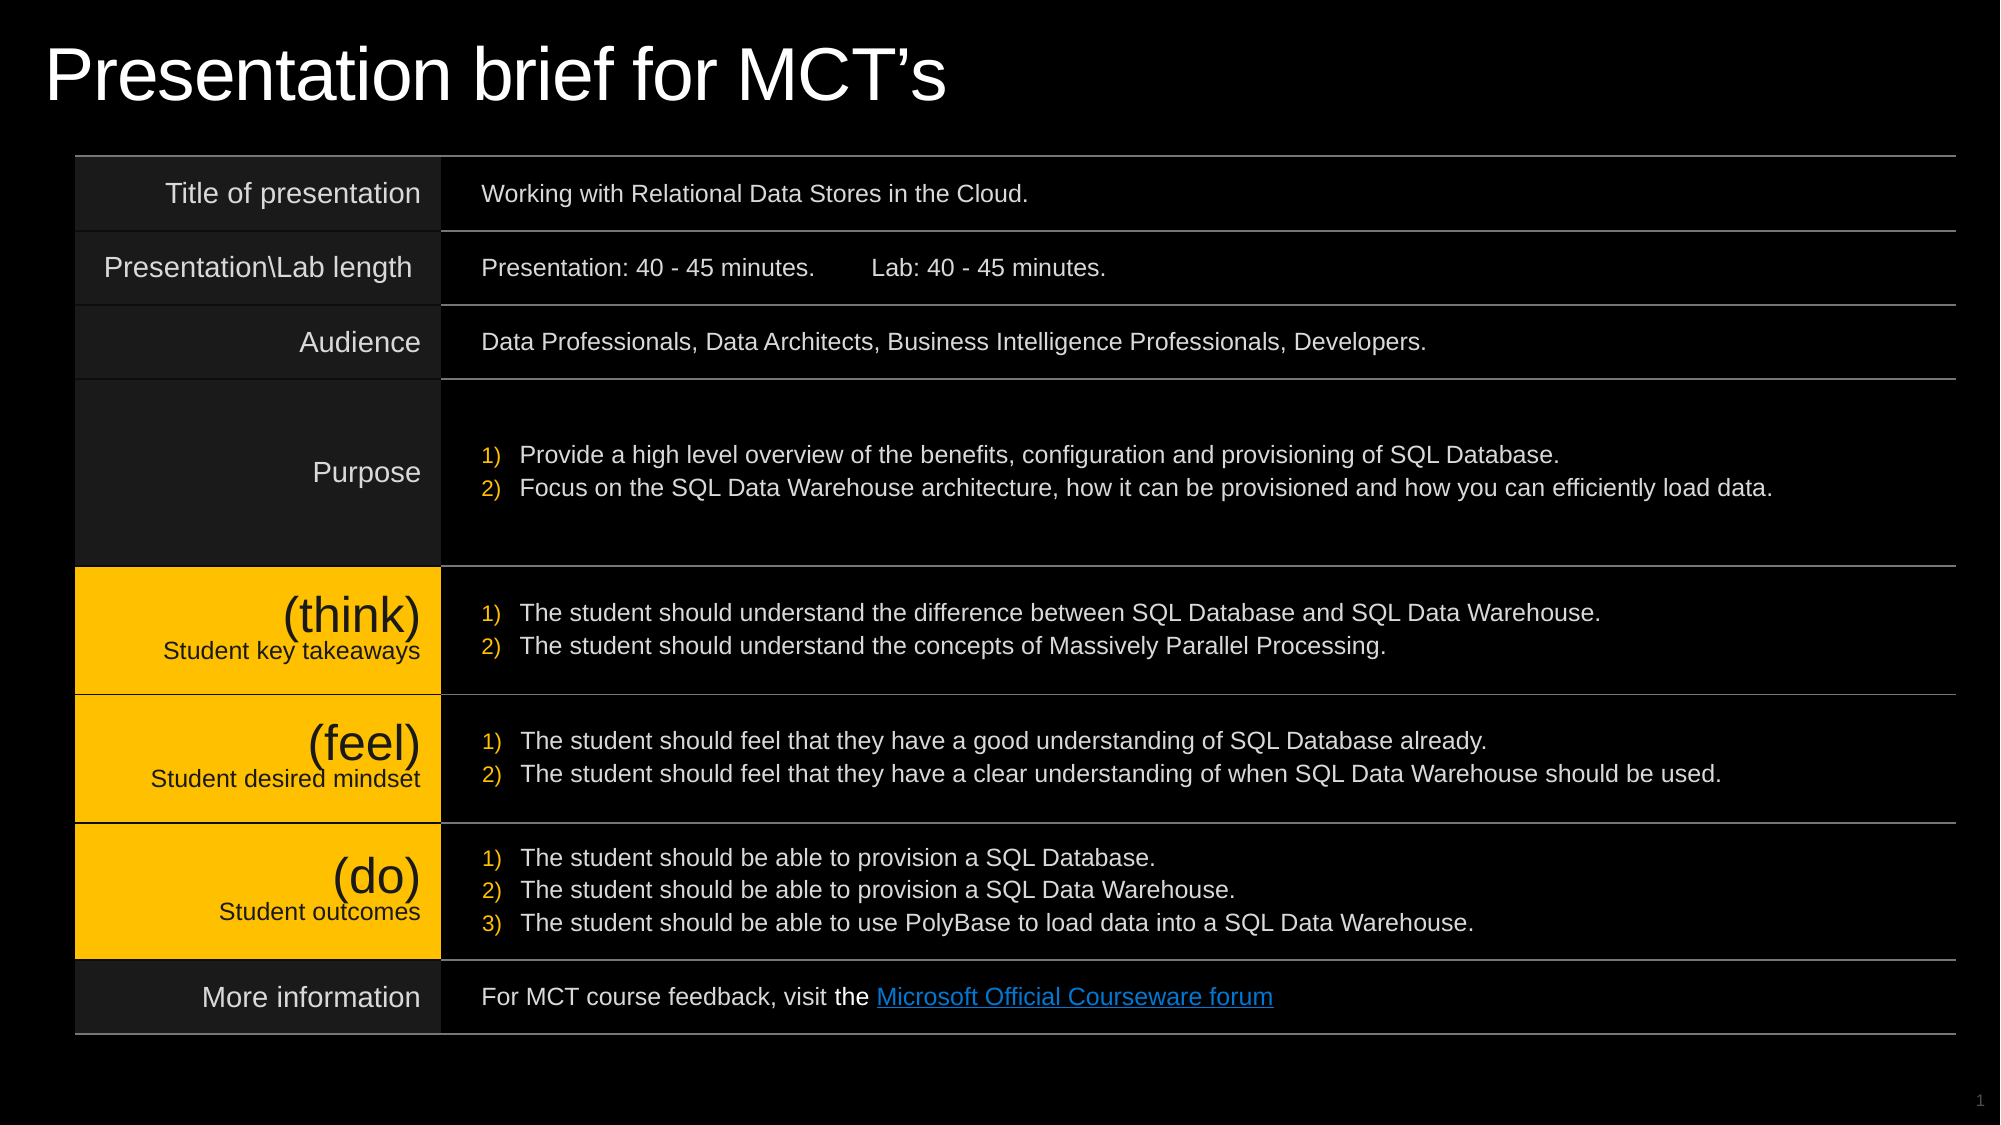

# Presentation brief for MCT’s
| Title of presentation | Working with Relational Data Stores in the Cloud. |
| --- | --- |
| Presentation\Lab length | Presentation: 40 - 45 minutes. Lab: 40 - 45 minutes. |
| Audience | Data Professionals, Data Architects, Business Intelligence Professionals, Developers. |
| Purpose | Provide a high level overview of the benefits, configuration and provisioning of SQL Database. Focus on the SQL Data Warehouse architecture, how it can be provisioned and how you can efficiently load data. |
| (think) Student key takeaways | The student should understand the difference between SQL Database and SQL Data Warehouse. The student should understand the concepts of Massively Parallel Processing. |
| (feel) Student desired mindset | The student should feel that they have a good understanding of SQL Database already. The student should feel that they have a clear understanding of when SQL Data Warehouse should be used. |
| (do) Student outcomes | The student should be able to provision a SQL Database. The student should be able to provision a SQL Data Warehouse. The student should be able to use PolyBase to load data into a SQL Data Warehouse. |
| More information | For MCT course feedback, visit the Microsoft Official Courseware forum |
1